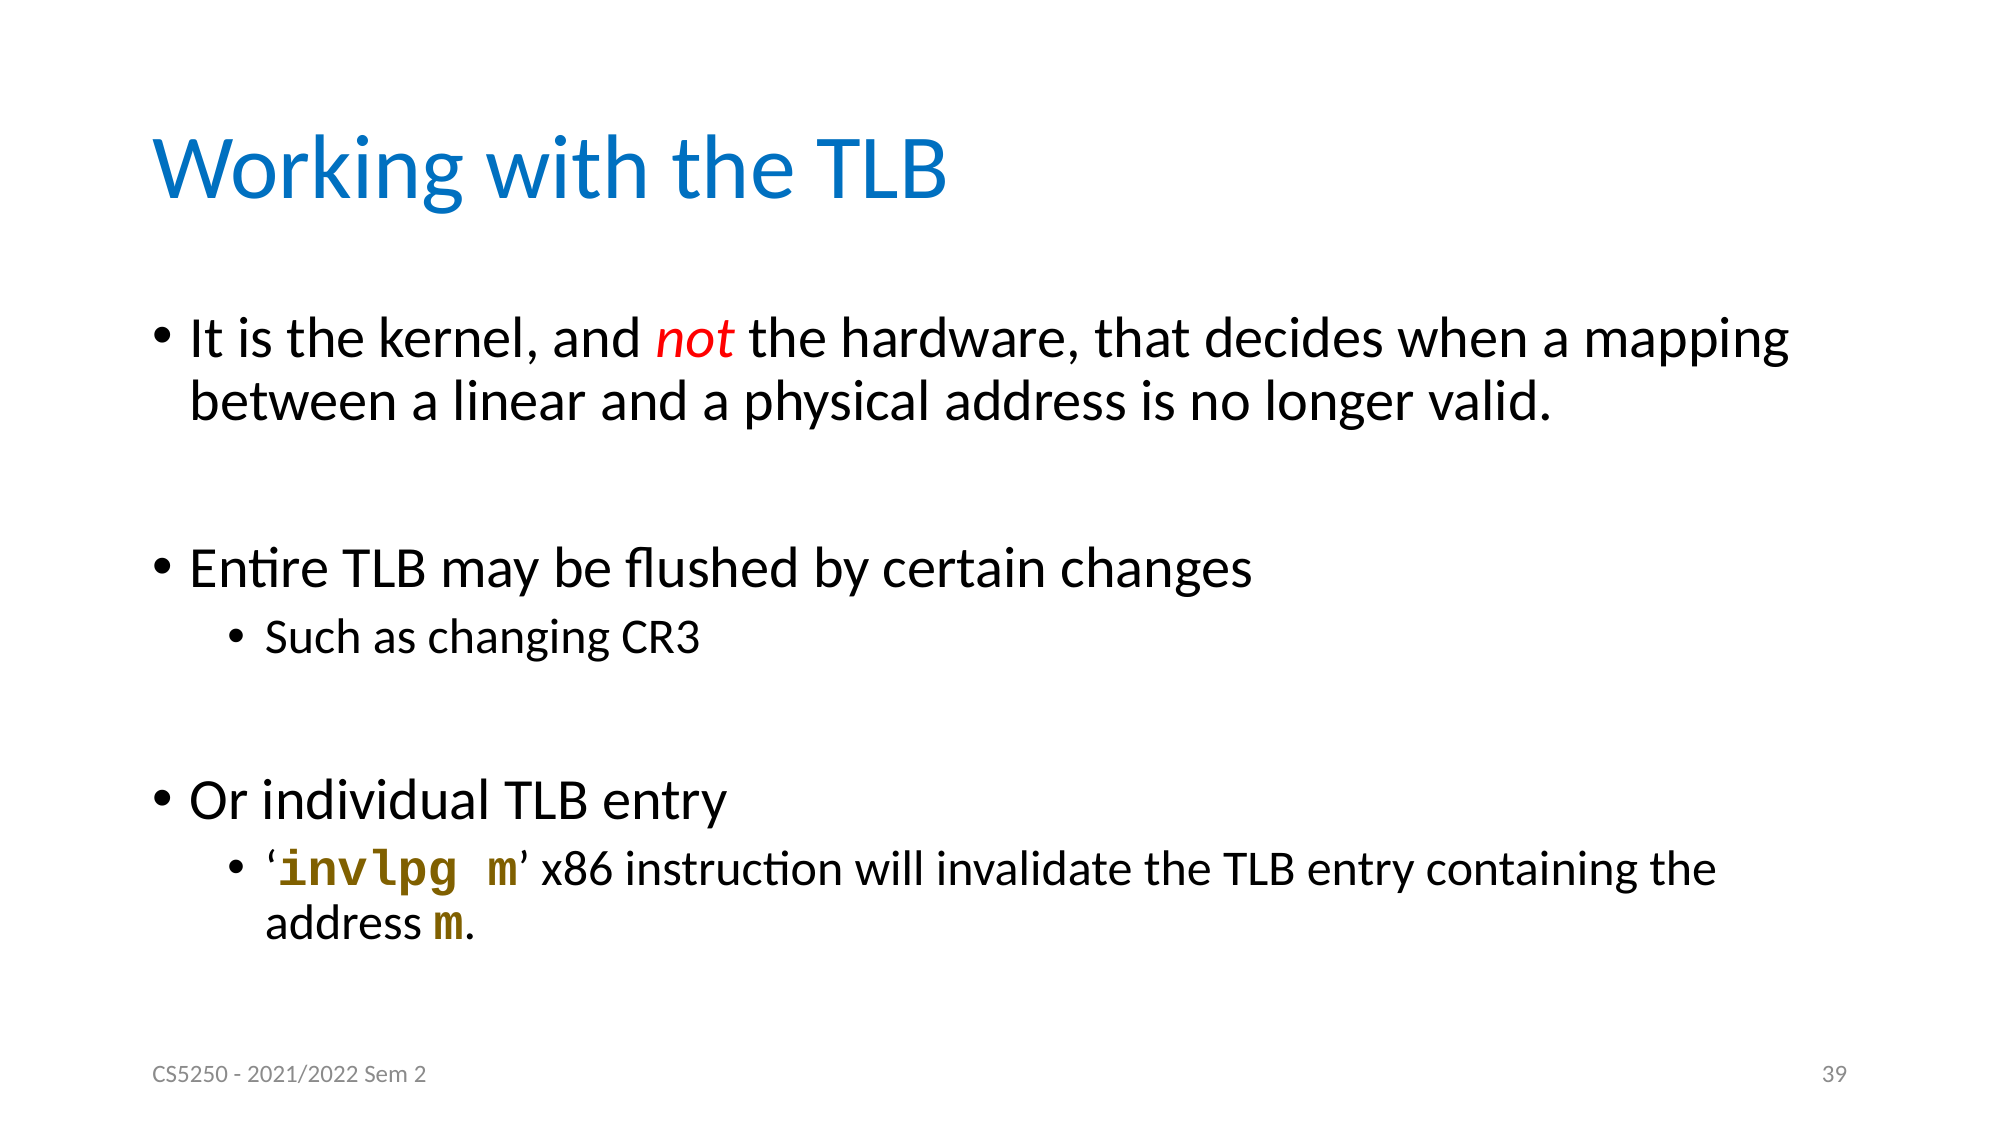

# Working with the TLB
It is the kernel, and not the hardware, that decides when a mapping between a linear and a physical address is no longer valid.

Entire TLB may be flushed by certain changes
Such as changing CR3

Or individual TLB entry
‘invlpg m’ x86 instruction will invalidate the TLB entry containing the address m.

CS5250 - 2021/2022 Sem 2
39